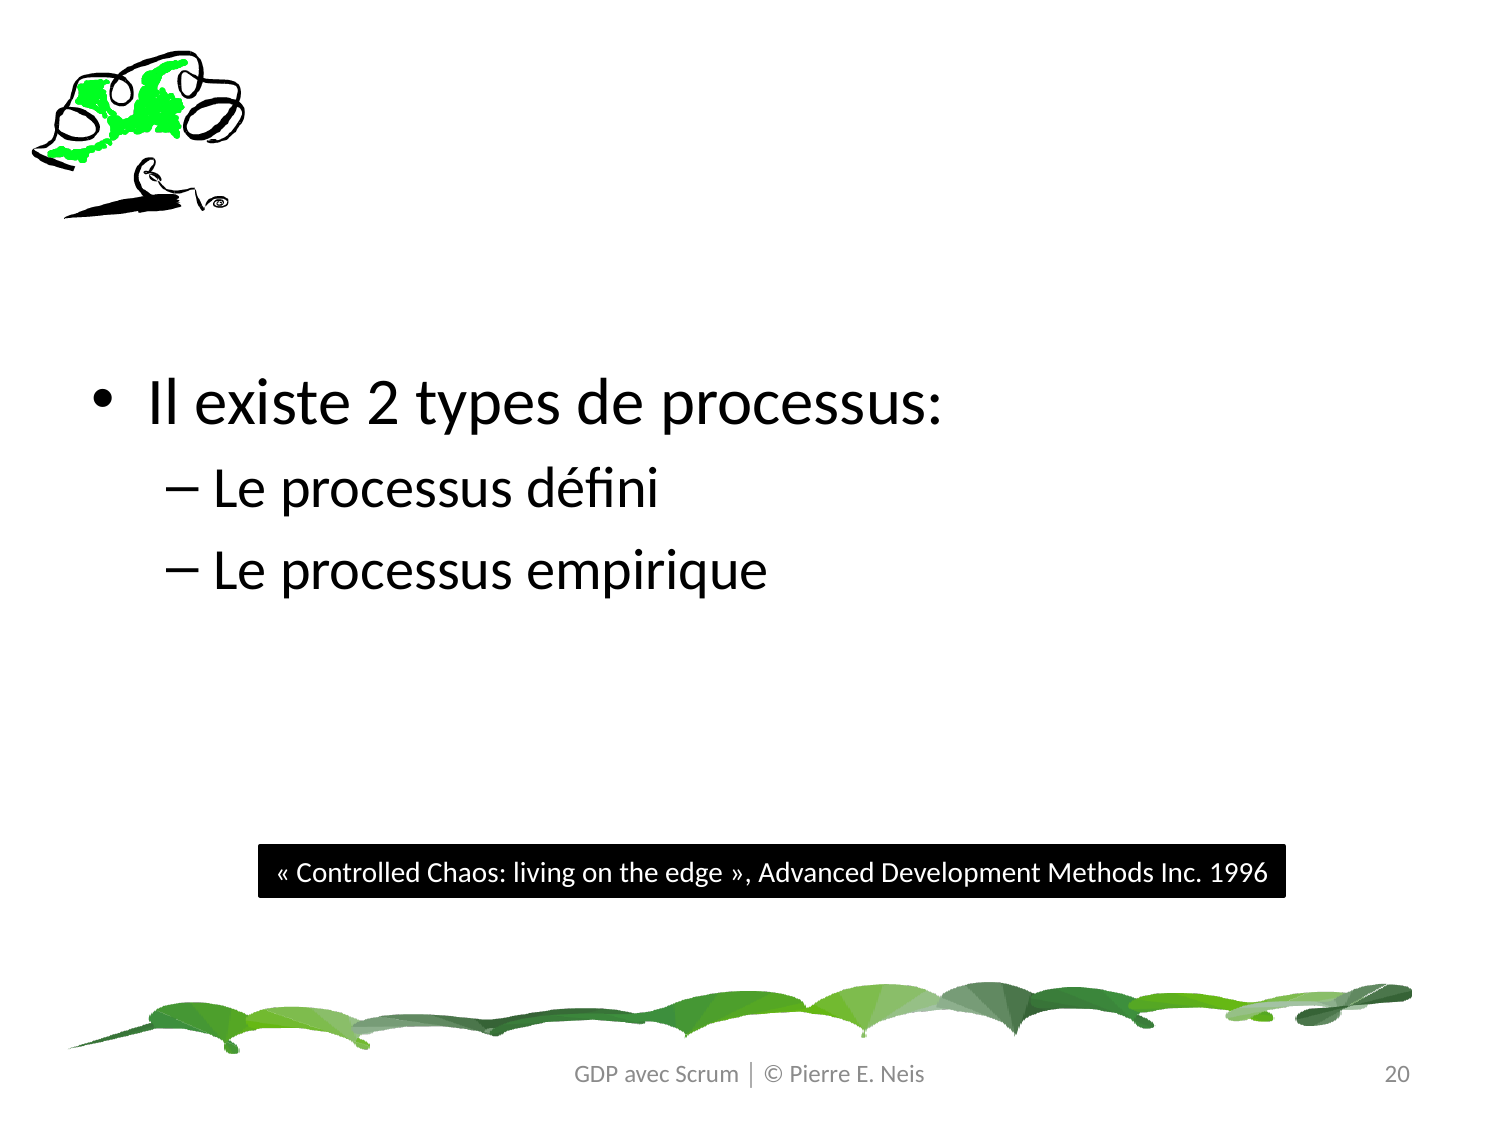

# Une Analyse scientifique (Réponse)
Il existe 2 types de processus:
Le processus défini
Le processus empirique
« Controlled Chaos: living on the edge », Advanced Development Methods Inc. 1996
GDP avec Scrum │ © Pierre E. Neis
20